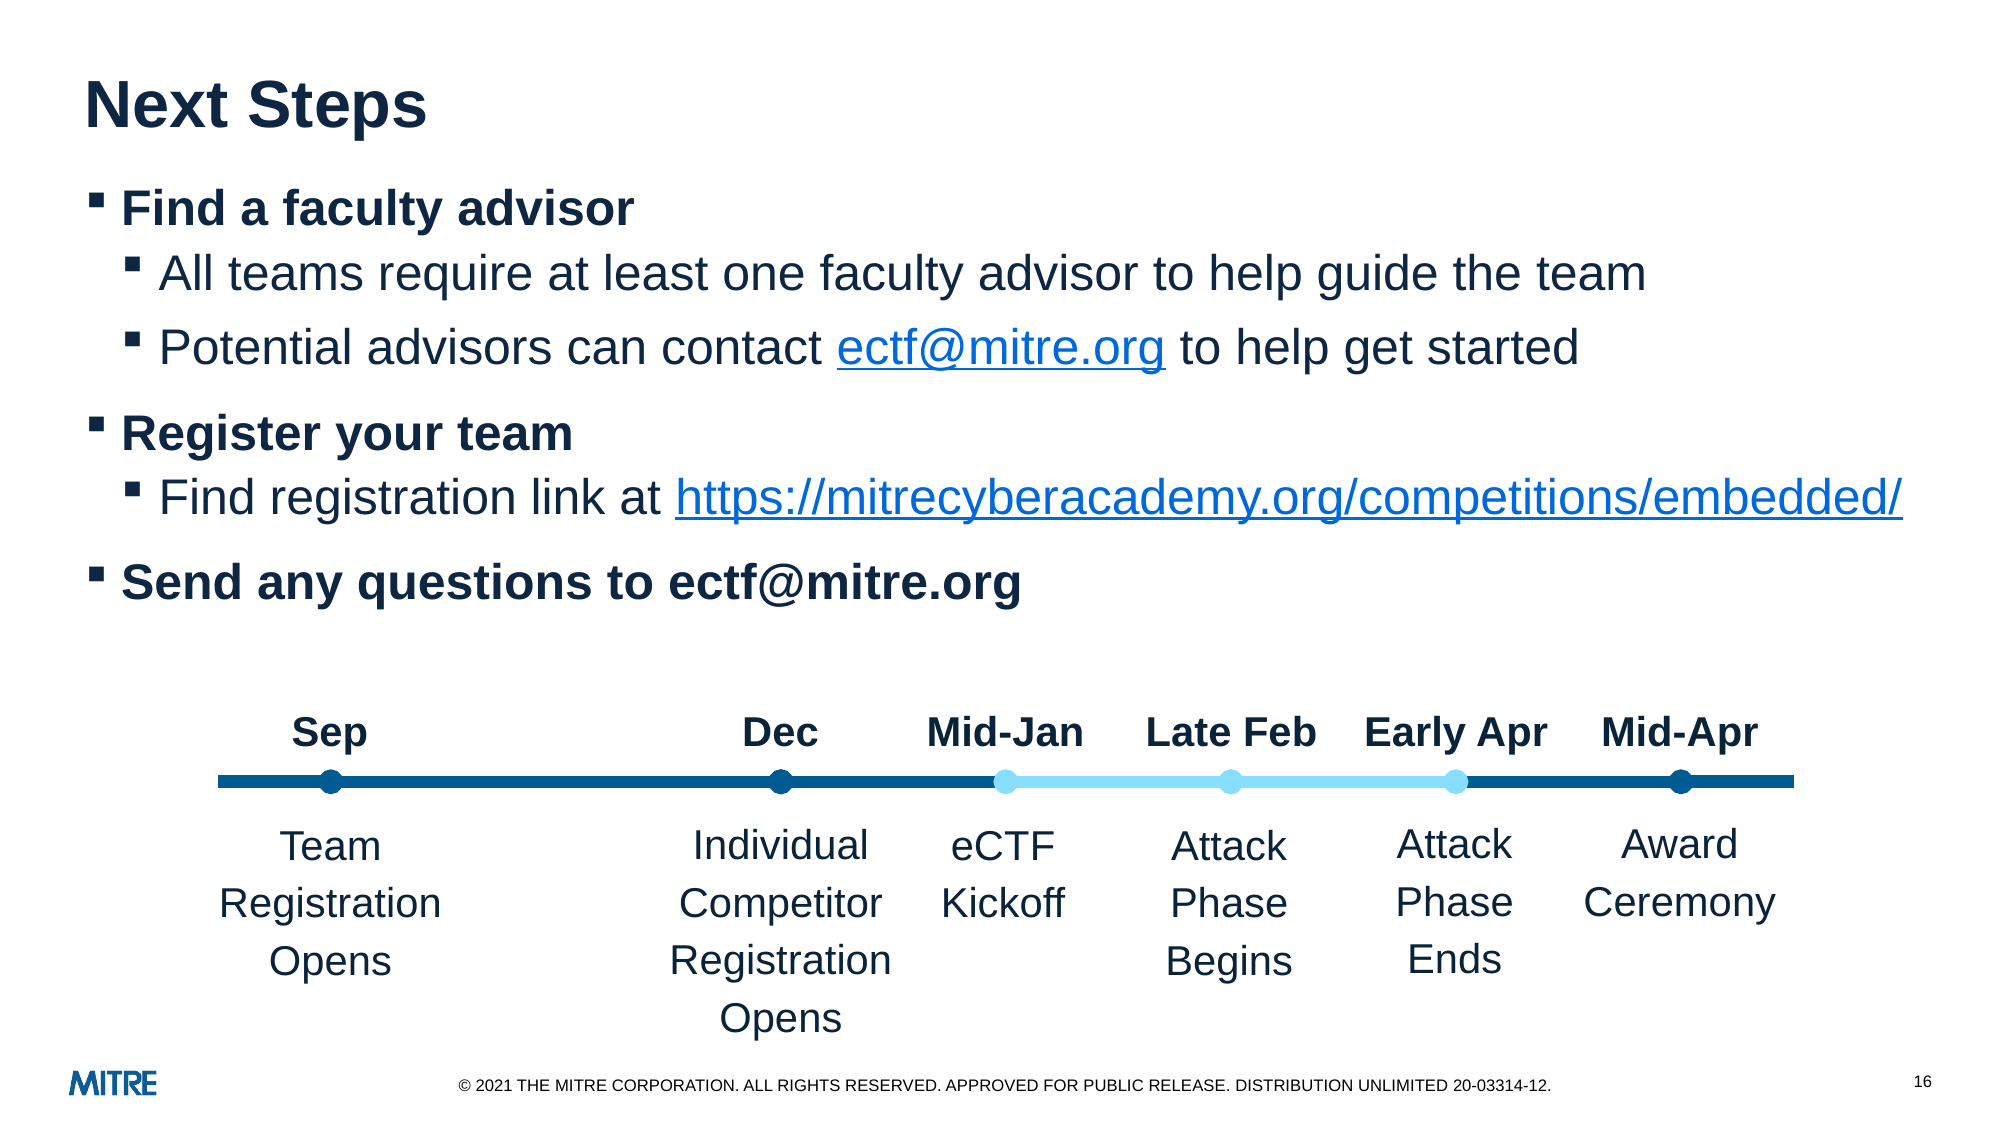

# Next Steps
Find a faculty advisor
All teams require at least one faculty advisor to help guide the team
Potential advisors can contact ectf@mitre.org to help get started
Register your team
Find registration link at https://mitrecyberacademy.org/competitions/embedded/
Send any questions to ectf@mitre.org
Sep
Dec
Mid-Jan
Late Feb
Early Apr
Mid-Apr
Attack Phase Ends
Award Ceremony
Individual Competitor Registration Opens
Team Registration Opens
eCTF Kickoff
Attack Phase Begins
16
© 2021 THE MITRE CORPORATION. ALL RIGHTS RESERVED. Approved for public release. Distribution unlimited 20-03314-12.